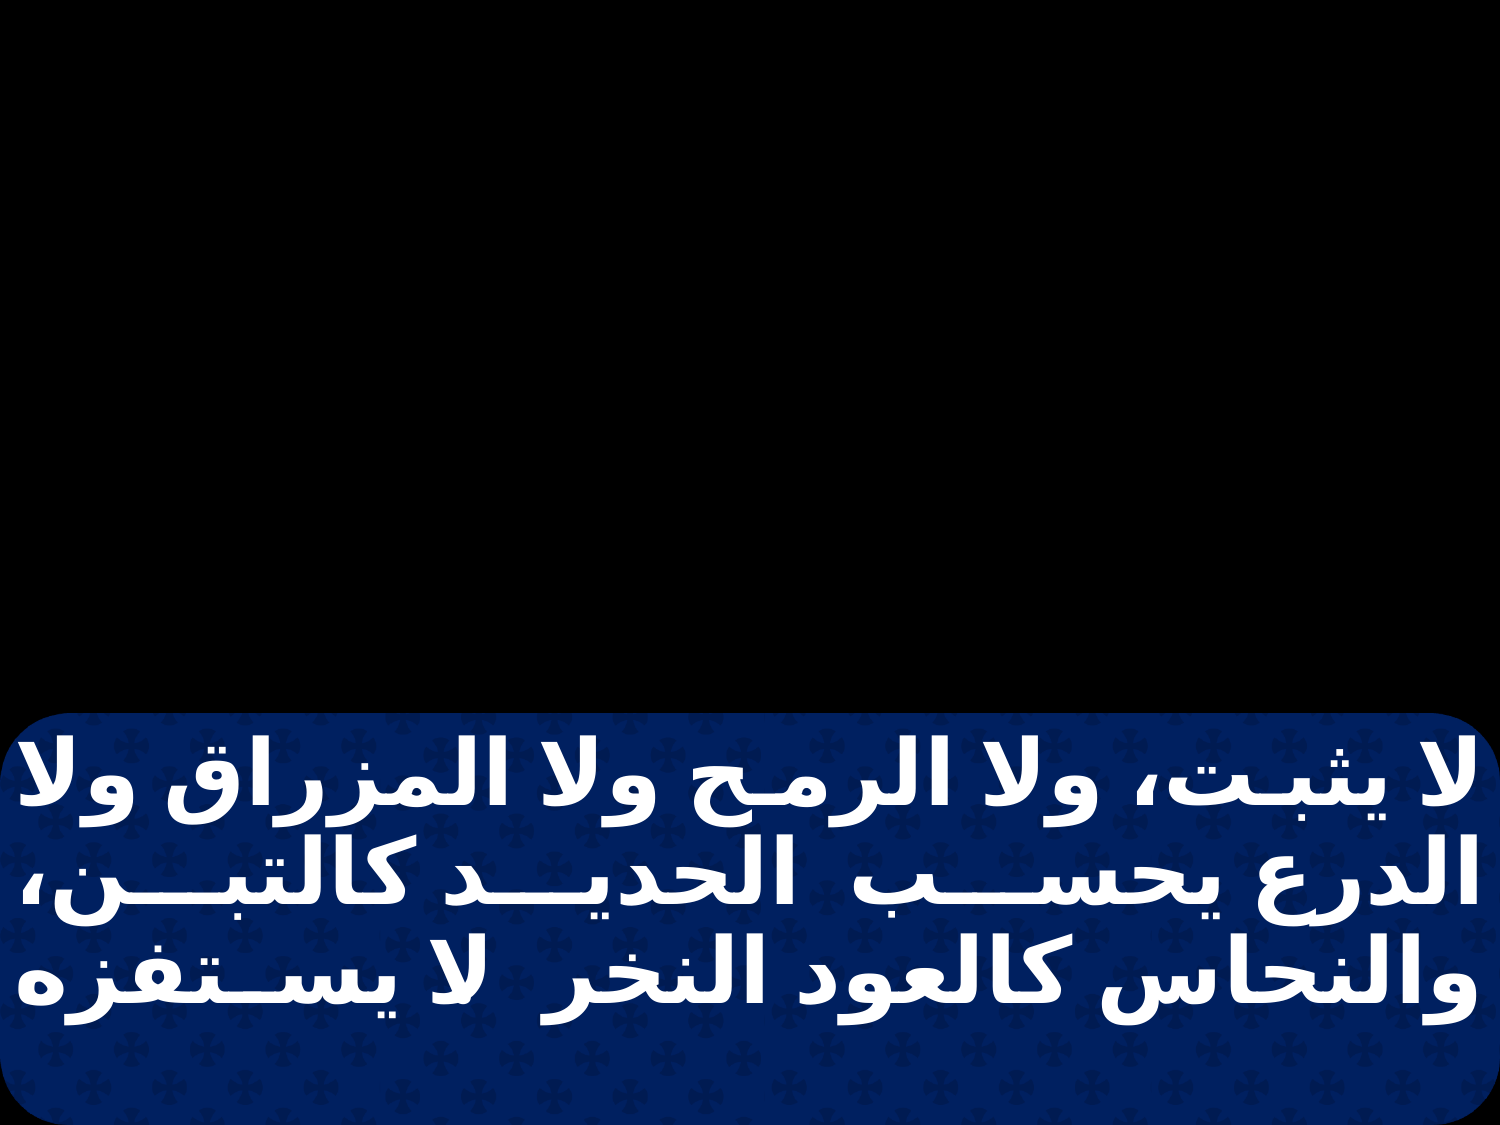

لا يثبت، ولا الرمح ولا المزراق ولا الدرع يحسب  الحديد كالتبن، والنحاس كالعود النخر. لا يستفزه